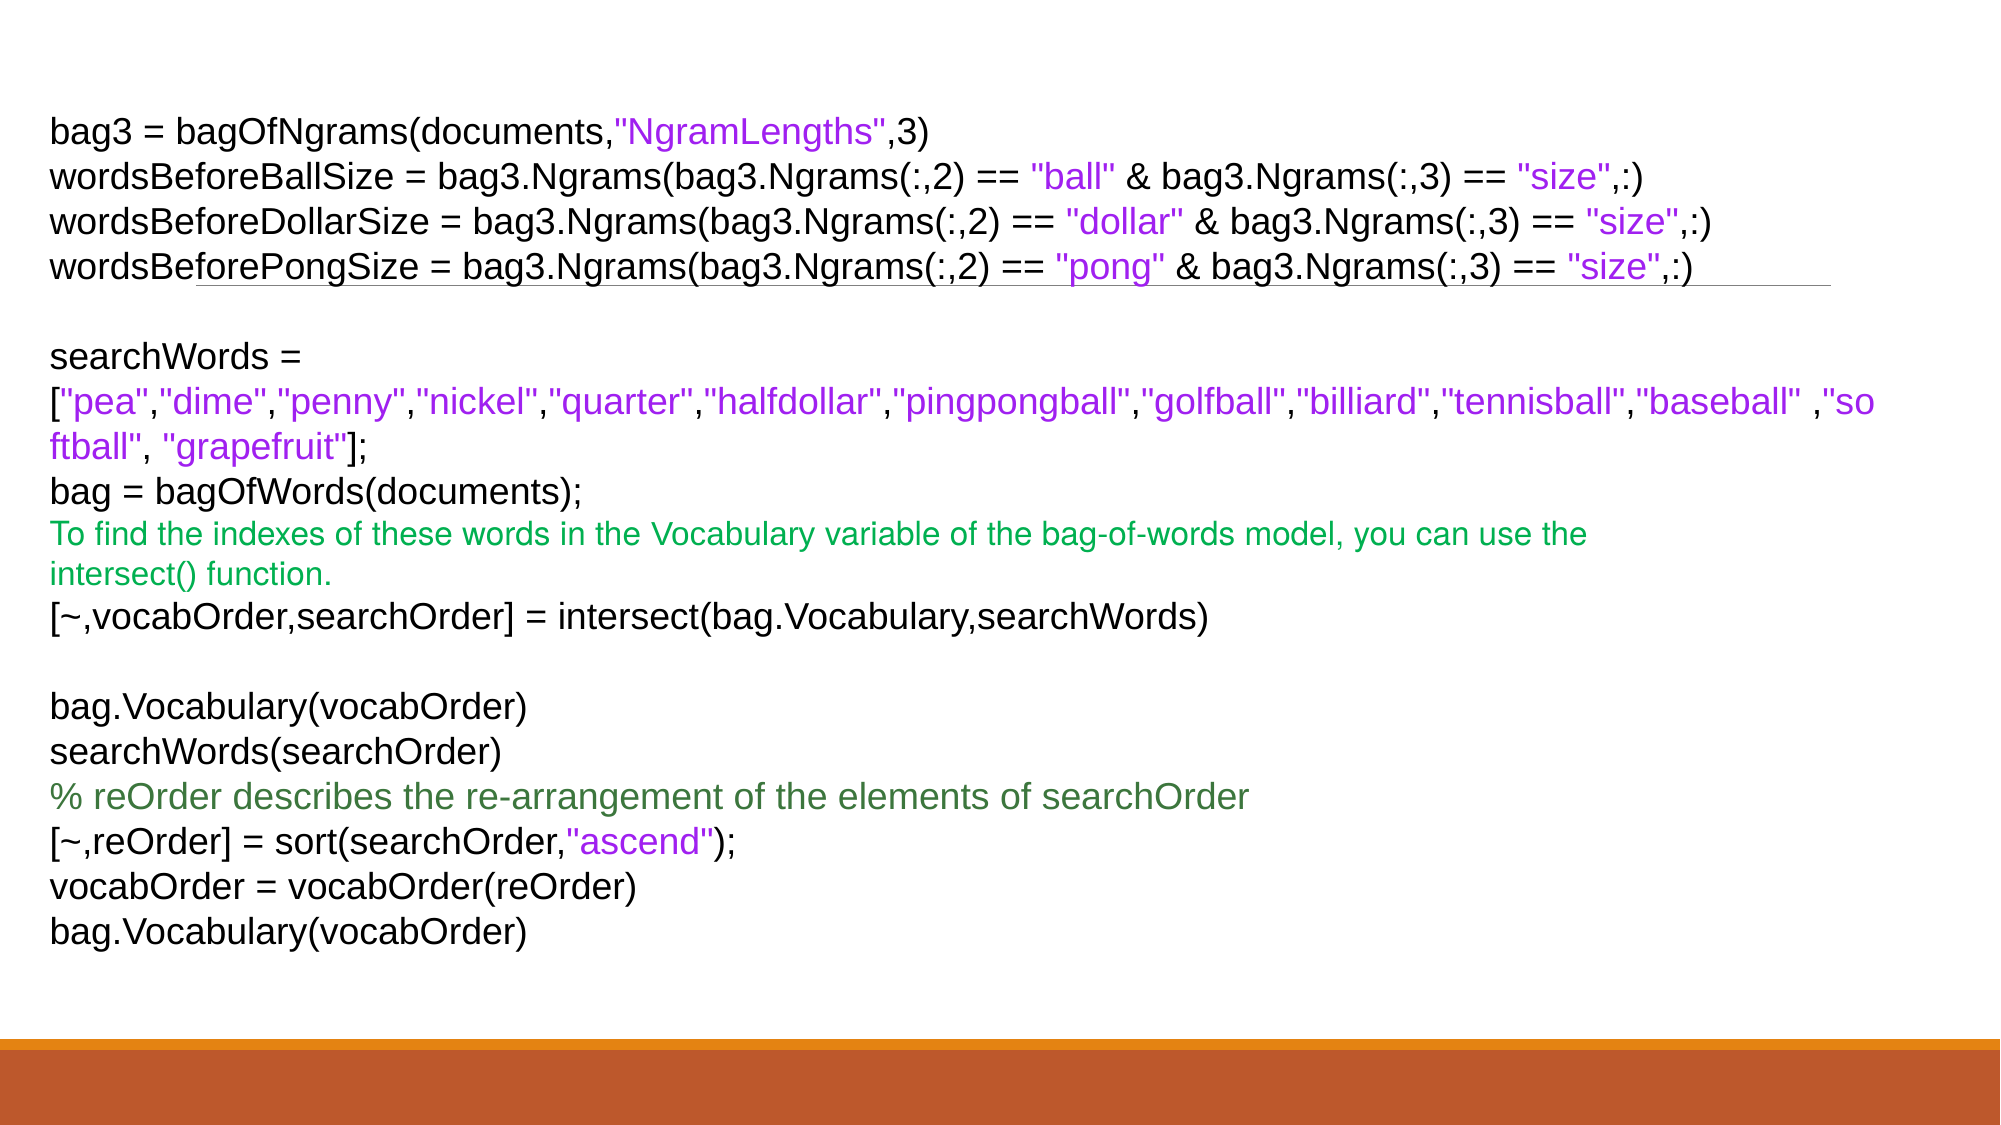

bag3 = bagOfNgrams(documents,"NgramLengths",3)
wordsBeforeBallSize = bag3.Ngrams(bag3.Ngrams(:,2) == "ball" & bag3.Ngrams(:,3) == "size",:)
wordsBeforeDollarSize = bag3.Ngrams(bag3.Ngrams(:,2) == "dollar" & bag3.Ngrams(:,3) == "size",:)
wordsBeforePongSize = bag3.Ngrams(bag3.Ngrams(:,2) == "pong" & bag3.Ngrams(:,3) == "size",:)

searchWords = ["pea","dime","penny","nickel","quarter","halfdollar","pingpongball","golfball","billiard","tennisball","baseball" ,"softball", "grapefruit"];
bag = bagOfWords(documents);
To find the indexes of these words in the Vocabulary variable of the bag-of-words model, you can use the intersect() function.
[~,vocabOrder,searchOrder] = intersect(bag.Vocabulary,searchWords)

bag.Vocabulary(vocabOrder)
searchWords(searchOrder)
% reOrder describes the re-arrangement of the elements of searchOrder
[~,reOrder] = sort(searchOrder,"ascend");
vocabOrder = vocabOrder(reOrder)
bag.Vocabulary(vocabOrder)